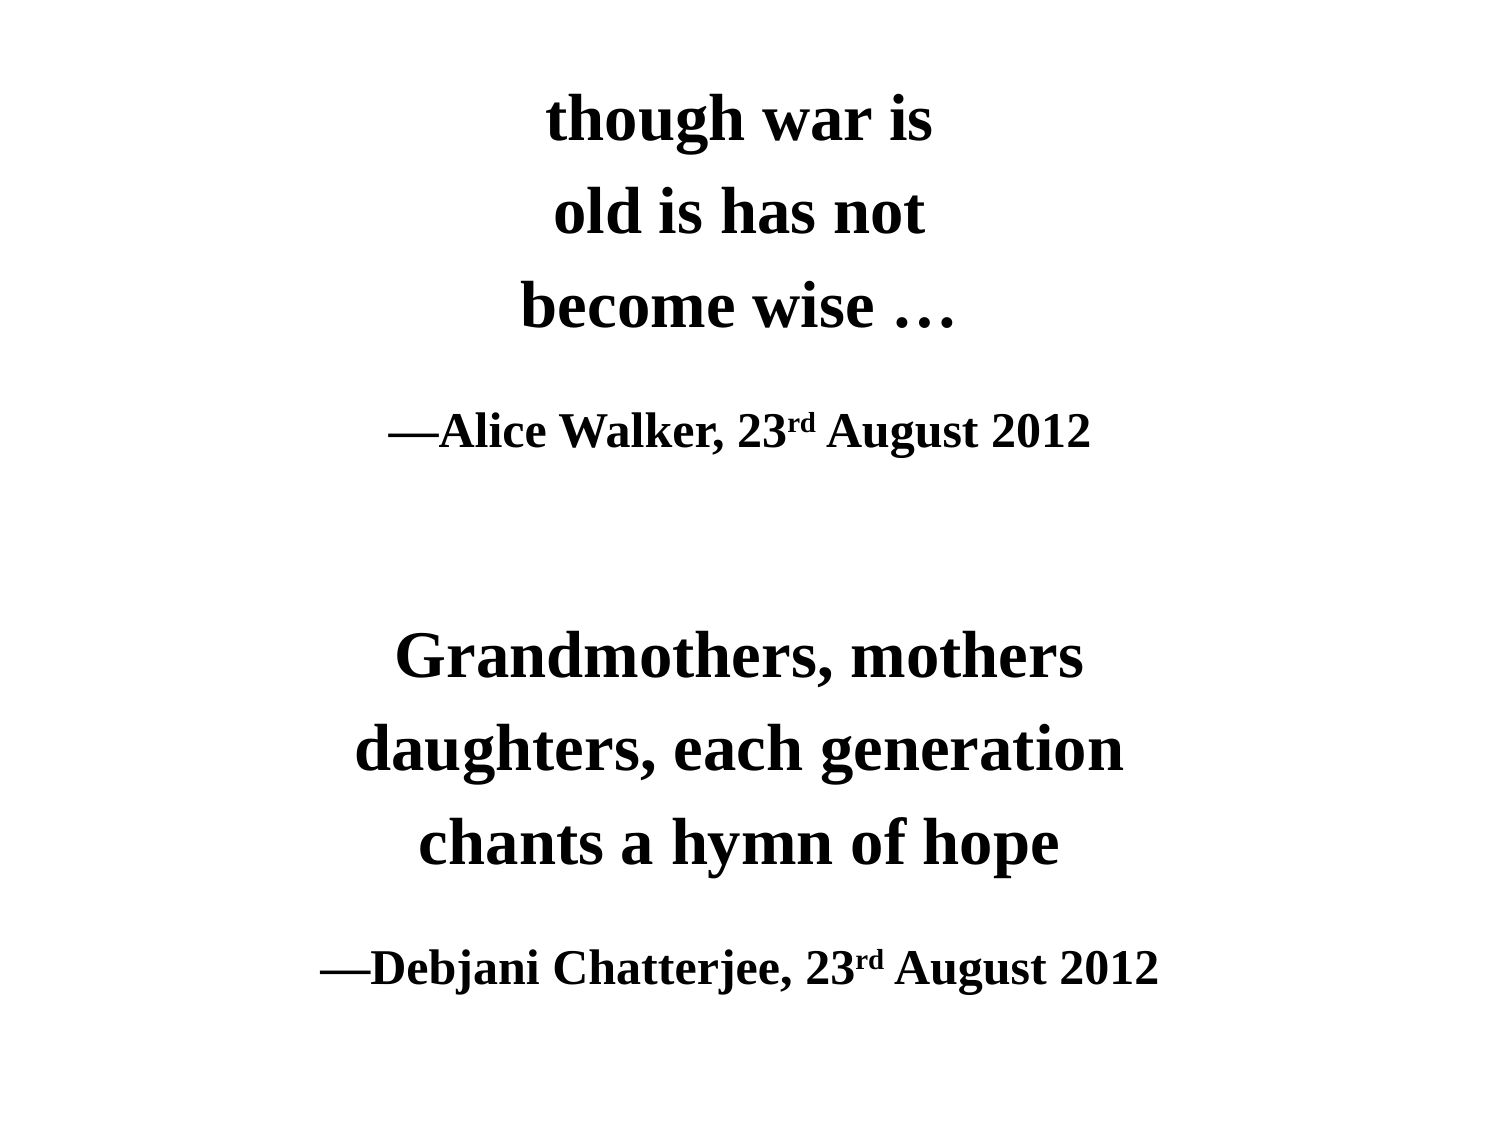

though war is
old is has not
become wise …

—Alice Walker, 23rd August 2012

Grandmothers, mothers
daughters, each generation
chants a hymn of hope

—Debjani Chatterjee, 23rd August 2012